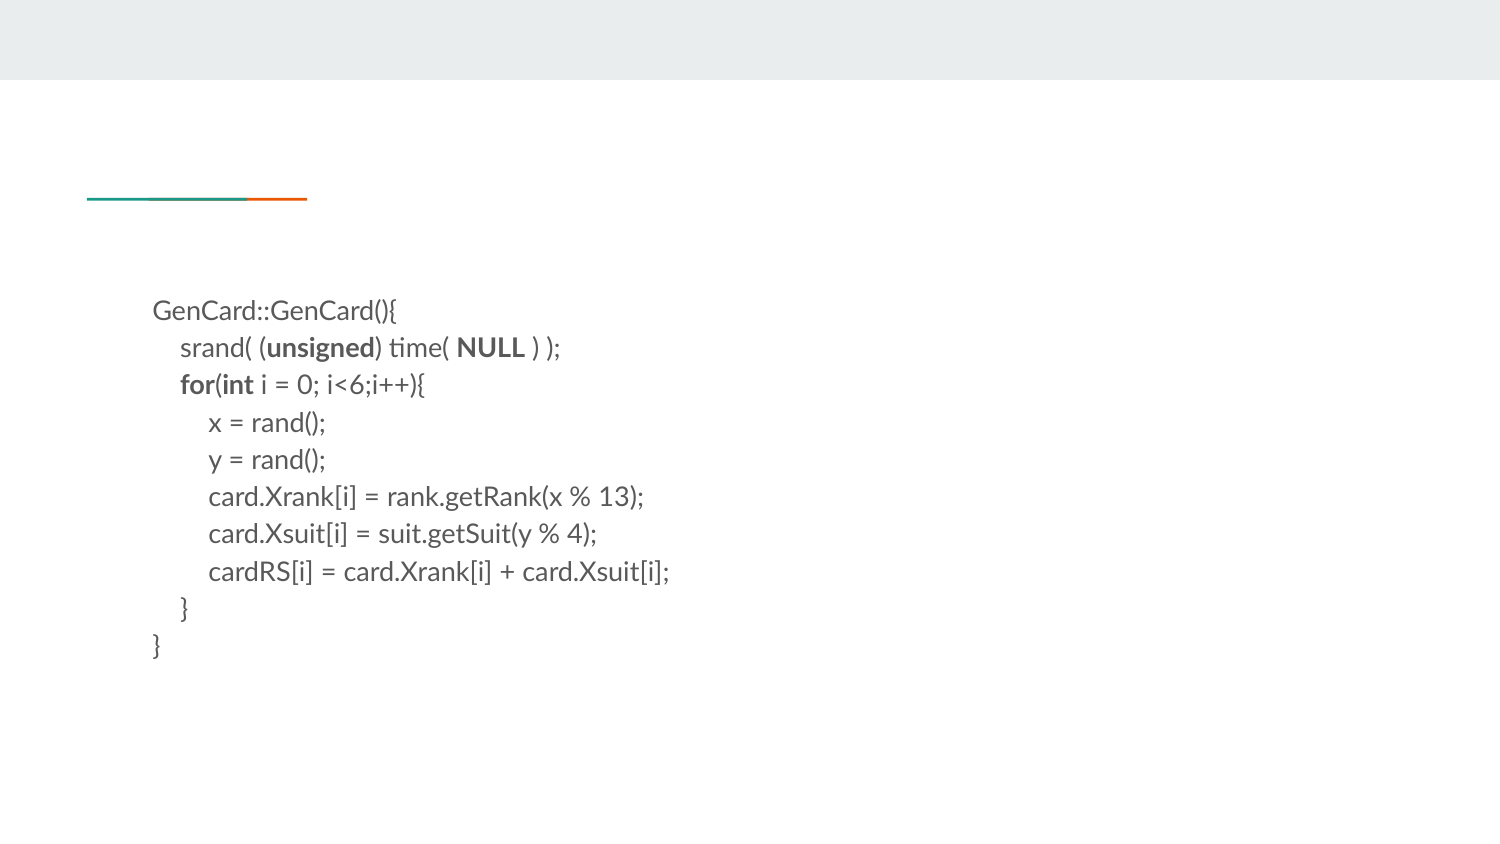

GenCard::GenCard(){
    srand( (unsigned) time( NULL ) );
    for(int i = 0; i<6;i++){
        x = rand();
        y = rand();
        card.Xrank[i] = rank.getRank(x % 13);
        card.Xsuit[i] = suit.getSuit(y % 4);
        cardRS[i] = card.Xrank[i] + card.Xsuit[i];
    }
}